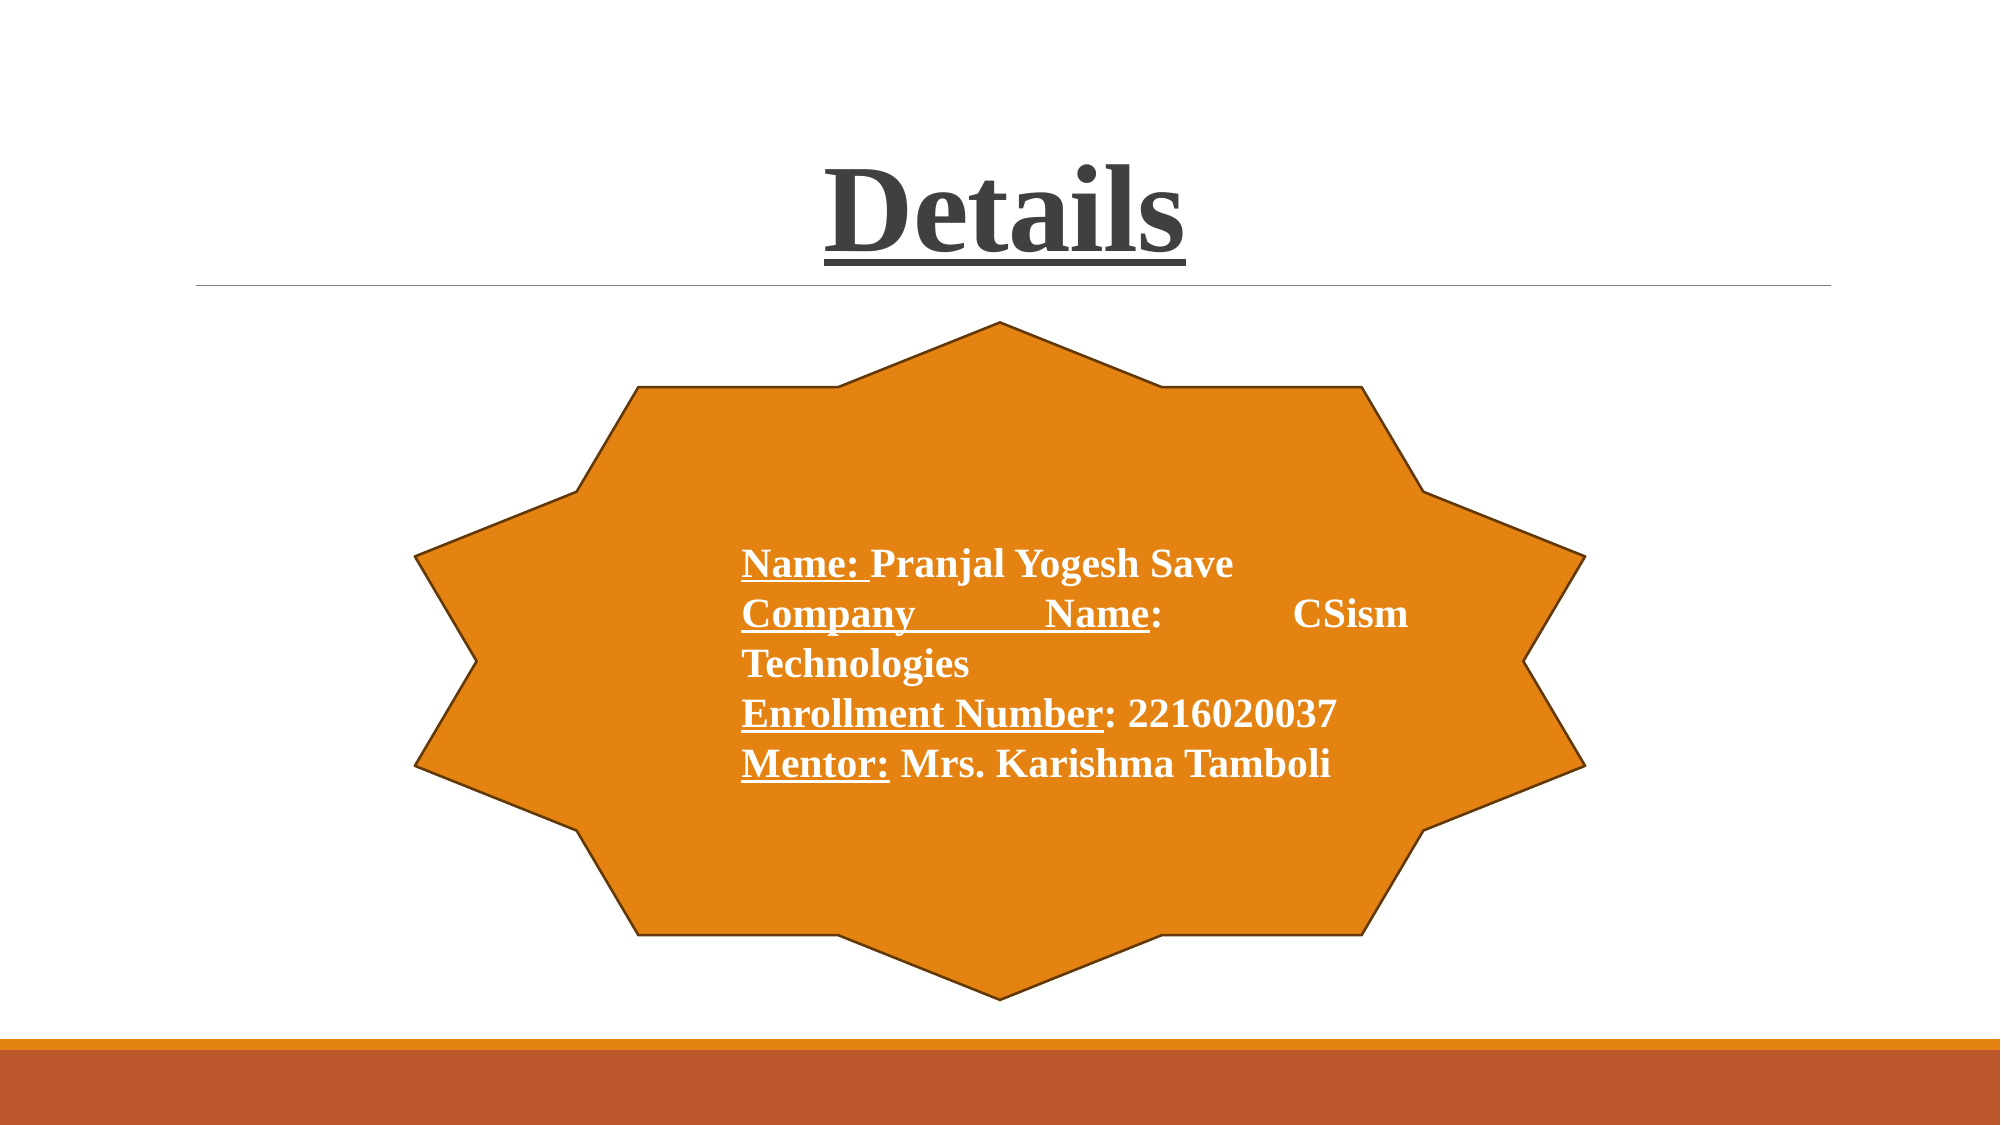

# Details

Name: Pranjal Yogesh Save
Company Name: CSism Technologies
Enrollment Number: 2216020037
Mentor: Mrs. Karishma Tamboli